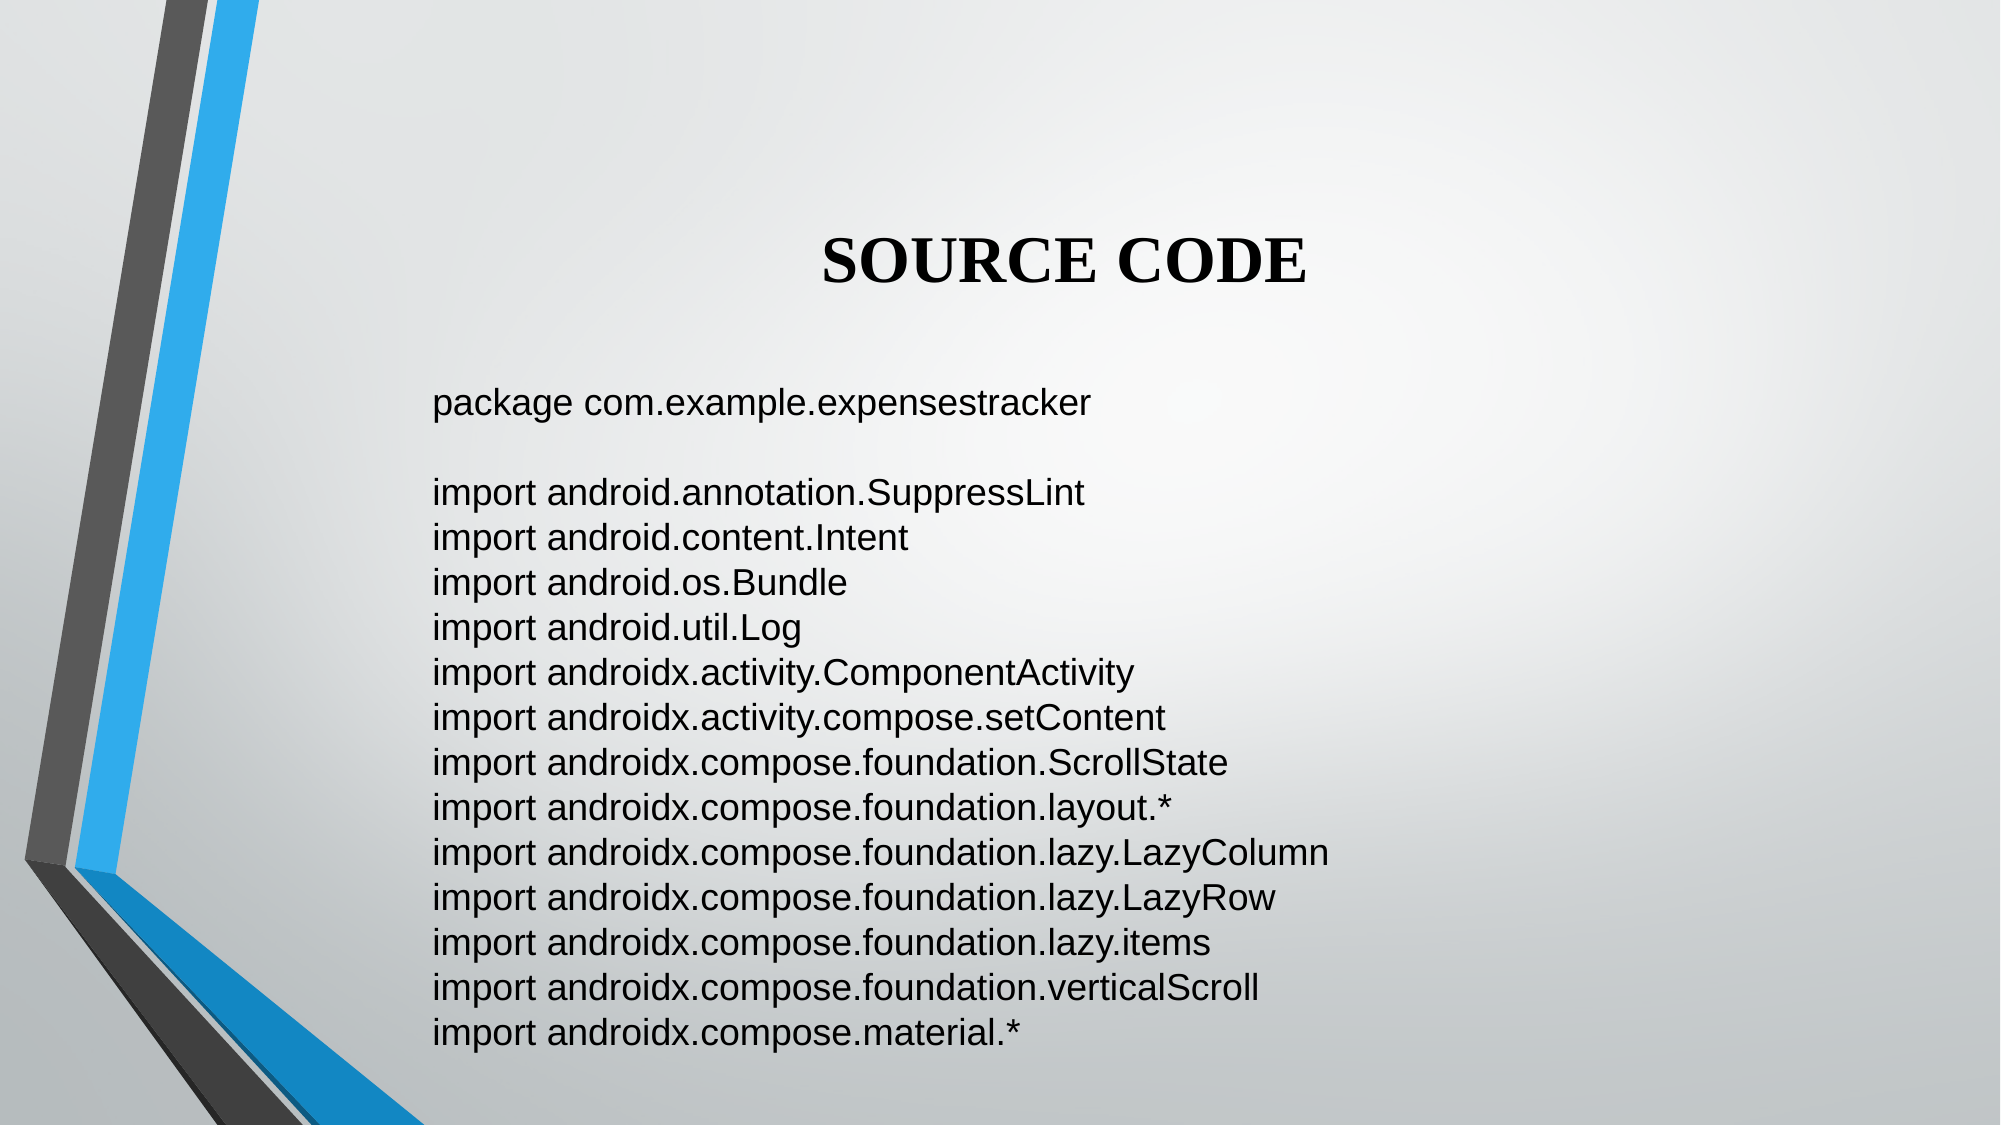

# SOURCE CODE
package com.example.expensestracker

import android.annotation.SuppressLint
import android.content.Intent
import android.os.Bundle
import android.util.Log
import androidx.activity.ComponentActivity
import androidx.activity.compose.setContent
import androidx.compose.foundation.ScrollState
import androidx.compose.foundation.layout.*
import androidx.compose.foundation.lazy.LazyColumn
import androidx.compose.foundation.lazy.LazyRow
import androidx.compose.foundation.lazy.items
import androidx.compose.foundation.verticalScroll
import androidx.compose.material.*